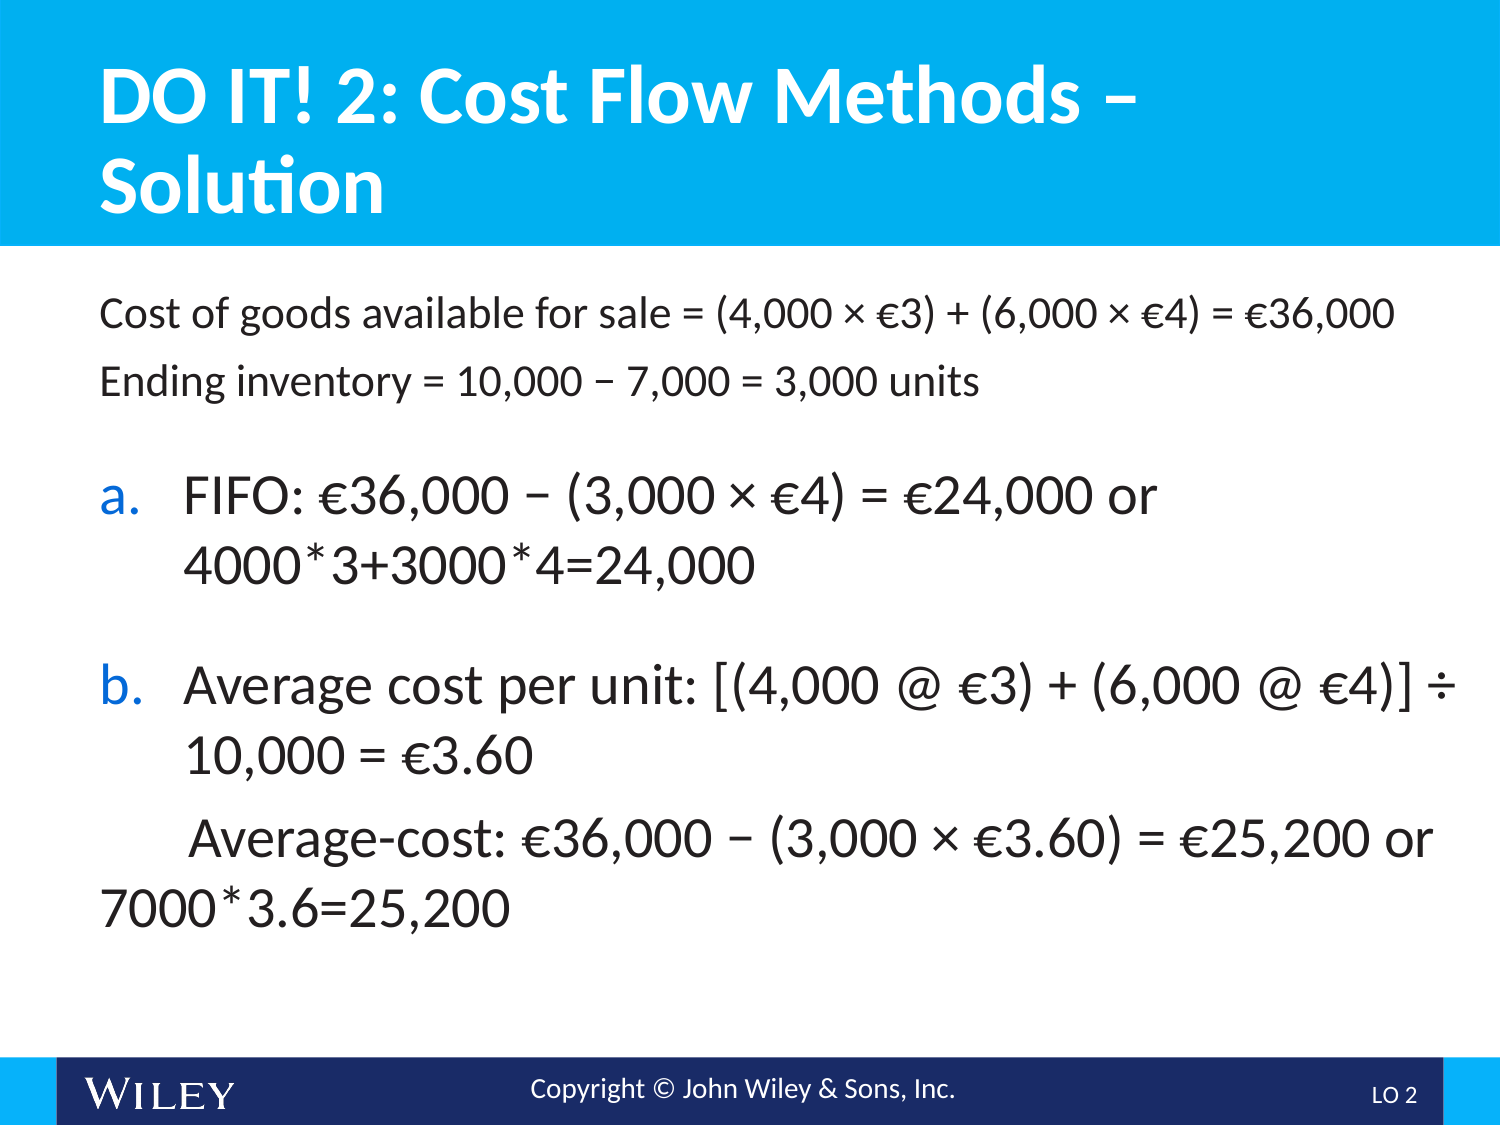

# DO IT! 2: Cost Flow Methods – Solution
Cost of goods available for sale = (4,000 × €3) + (6,000 × €4) = €36,000
Ending inventory = 10,000 − 7,000 = 3,000 units
FIFO: €36,000 − (3,000 × €4) = €24,000 or 4000*3+3000*4=24,000
Average cost per unit: [(4,000 @ €3) + (6,000 @ €4)] ÷ 10,000 = €3.60
Average-cost: €36,000 − (3,000 × €3.60) = €25,200 or 7000*3.6=25,200
L O 2